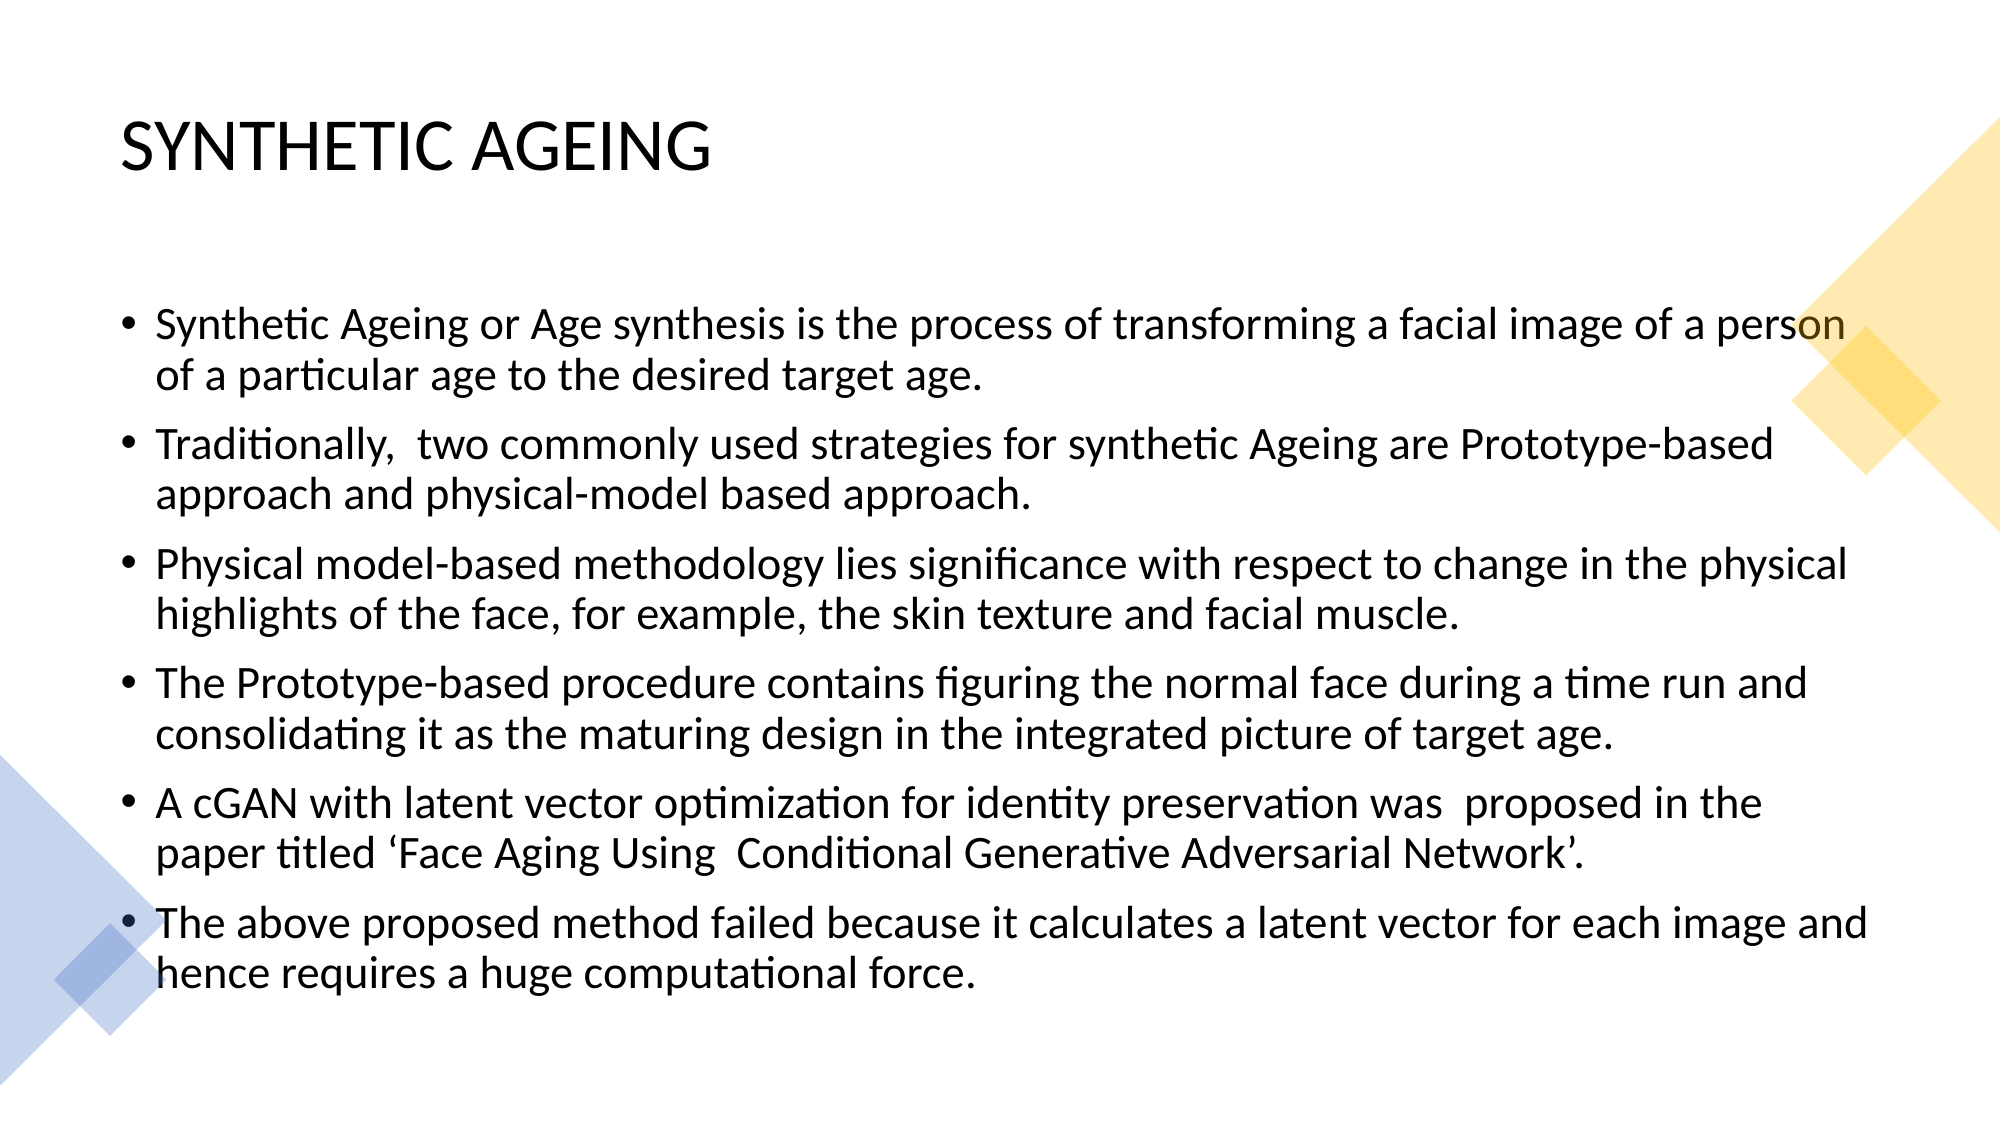

# SYNTHETIC AGEING

Synthetic Ageing or Age synthesis is the process of transforming a facial image of a person of a particular age to the desired target age.
Traditionally,  two commonly used strategies for synthetic Ageing are Prototype-based approach and physical-model based approach.
Physical model-based methodology lies significance with respect to change in the physical highlights of the face, for example, the skin texture and facial muscle.
The Prototype-based procedure contains figuring the normal face during a time run and consolidating it as the maturing design in the integrated picture of target age.
A cGAN with latent vector optimization for identity preservation was  proposed in the paper titled ‘Face Aging Using  Conditional Generative Adversarial Network’.
The above proposed method failed because it calculates a latent vector for each image and hence requires a huge computational force.